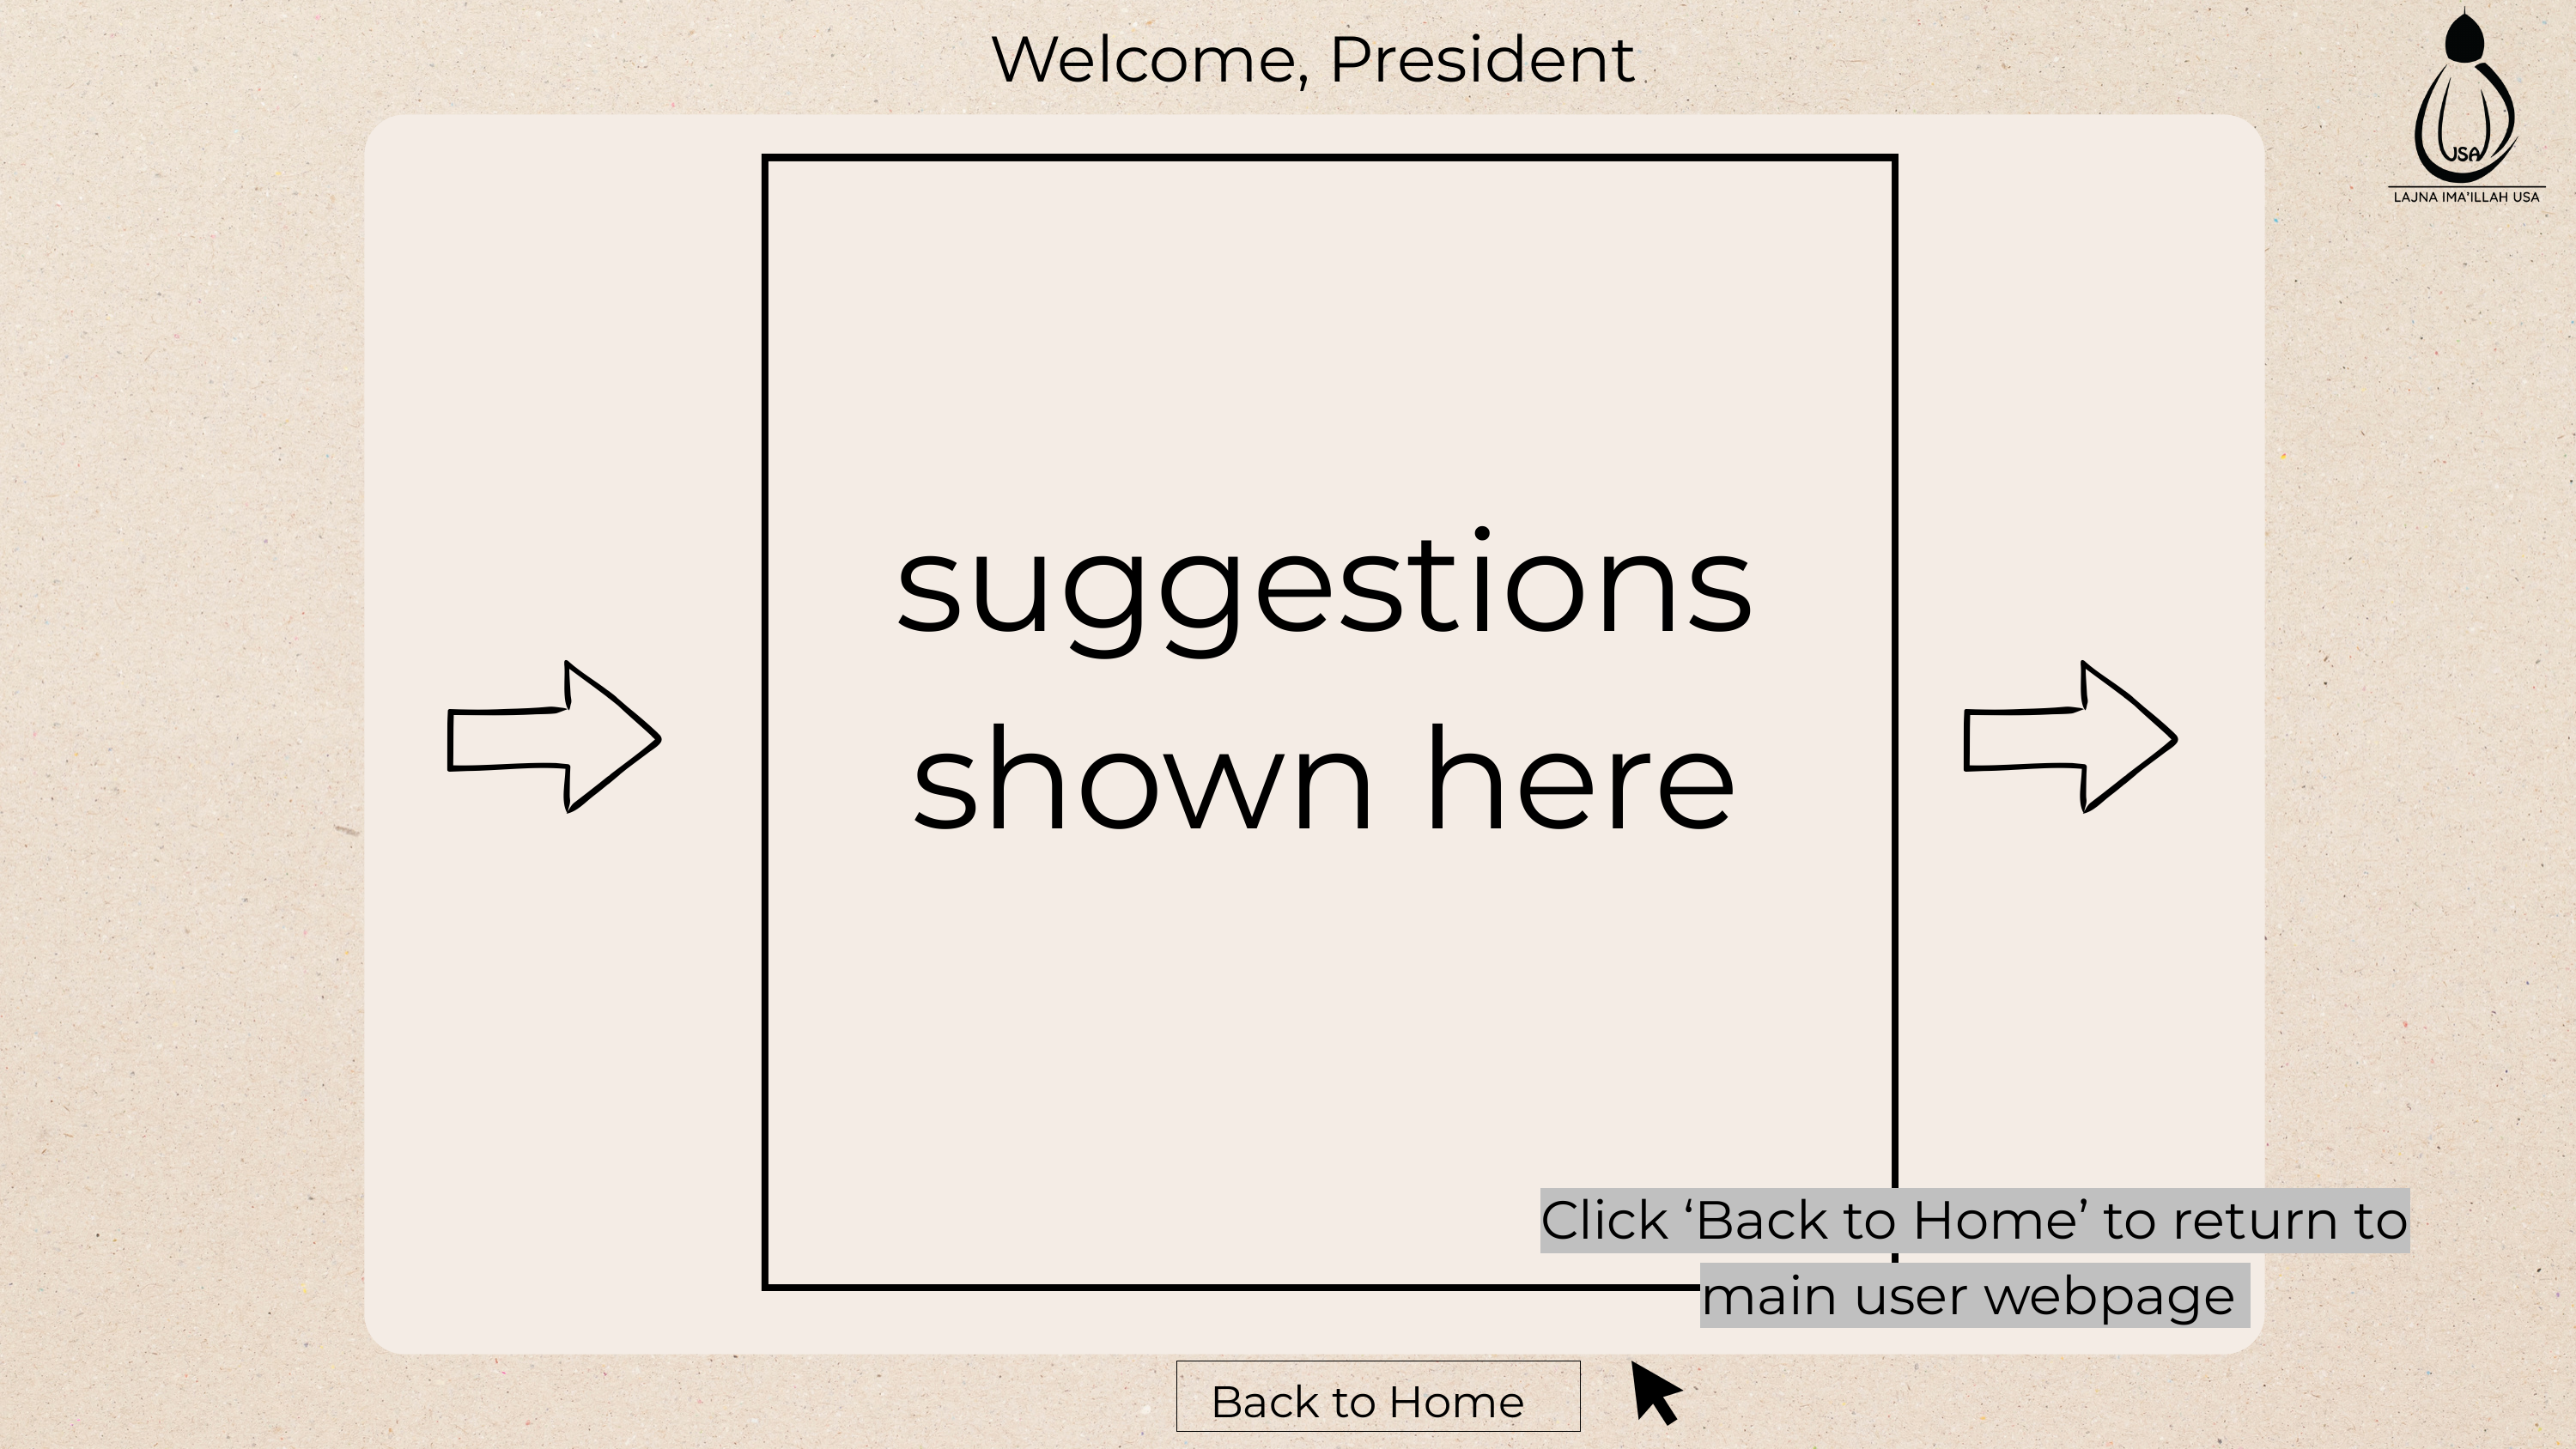

Welcome, President

suggestions shown here

Click ‘Back to Home’ to return to main user webpage

Back to Home